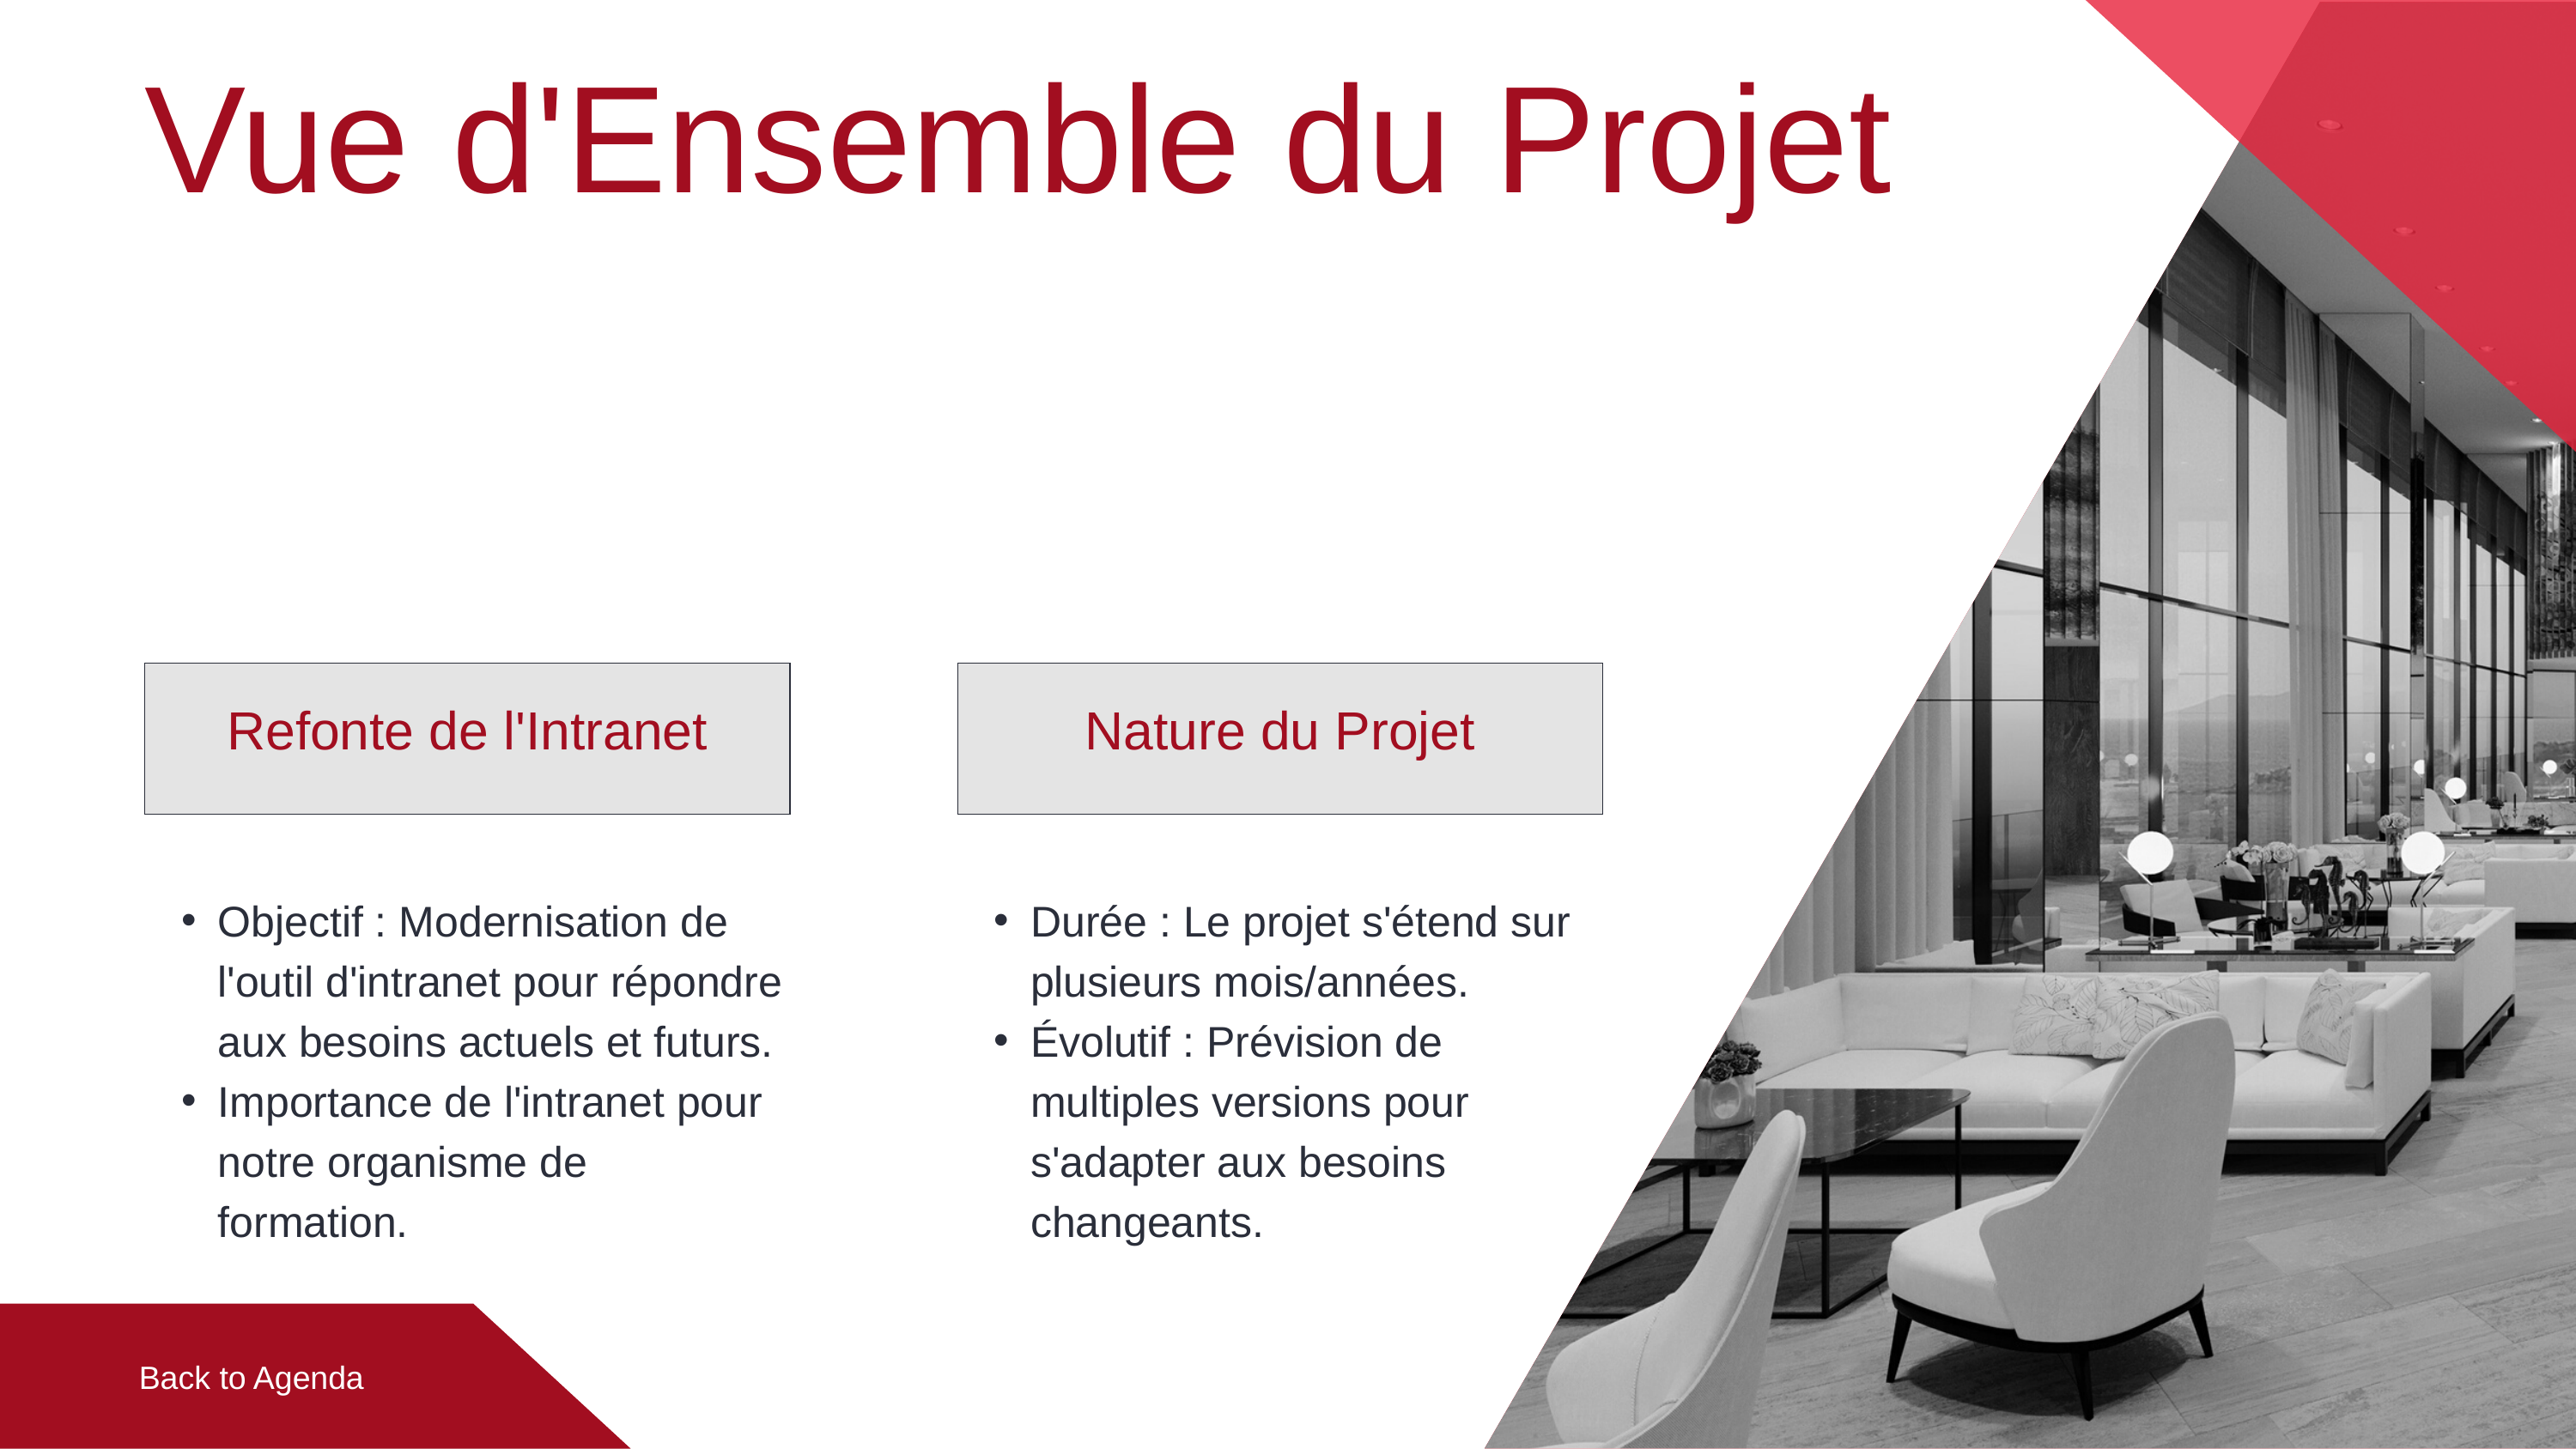

Vue d'Ensemble du Projet

Refonte de l'Intranet

Nature du Projet
Objectif : Modernisation de l'outil d'intranet pour répondre aux besoins actuels et futurs.
Importance de l'intranet pour notre organisme de formation.

Durée : Le projet s'étend sur plusieurs mois/années.
Évolutif : Prévision de multiples versions pour s'adapter aux besoins changeants.

Back to Agenda